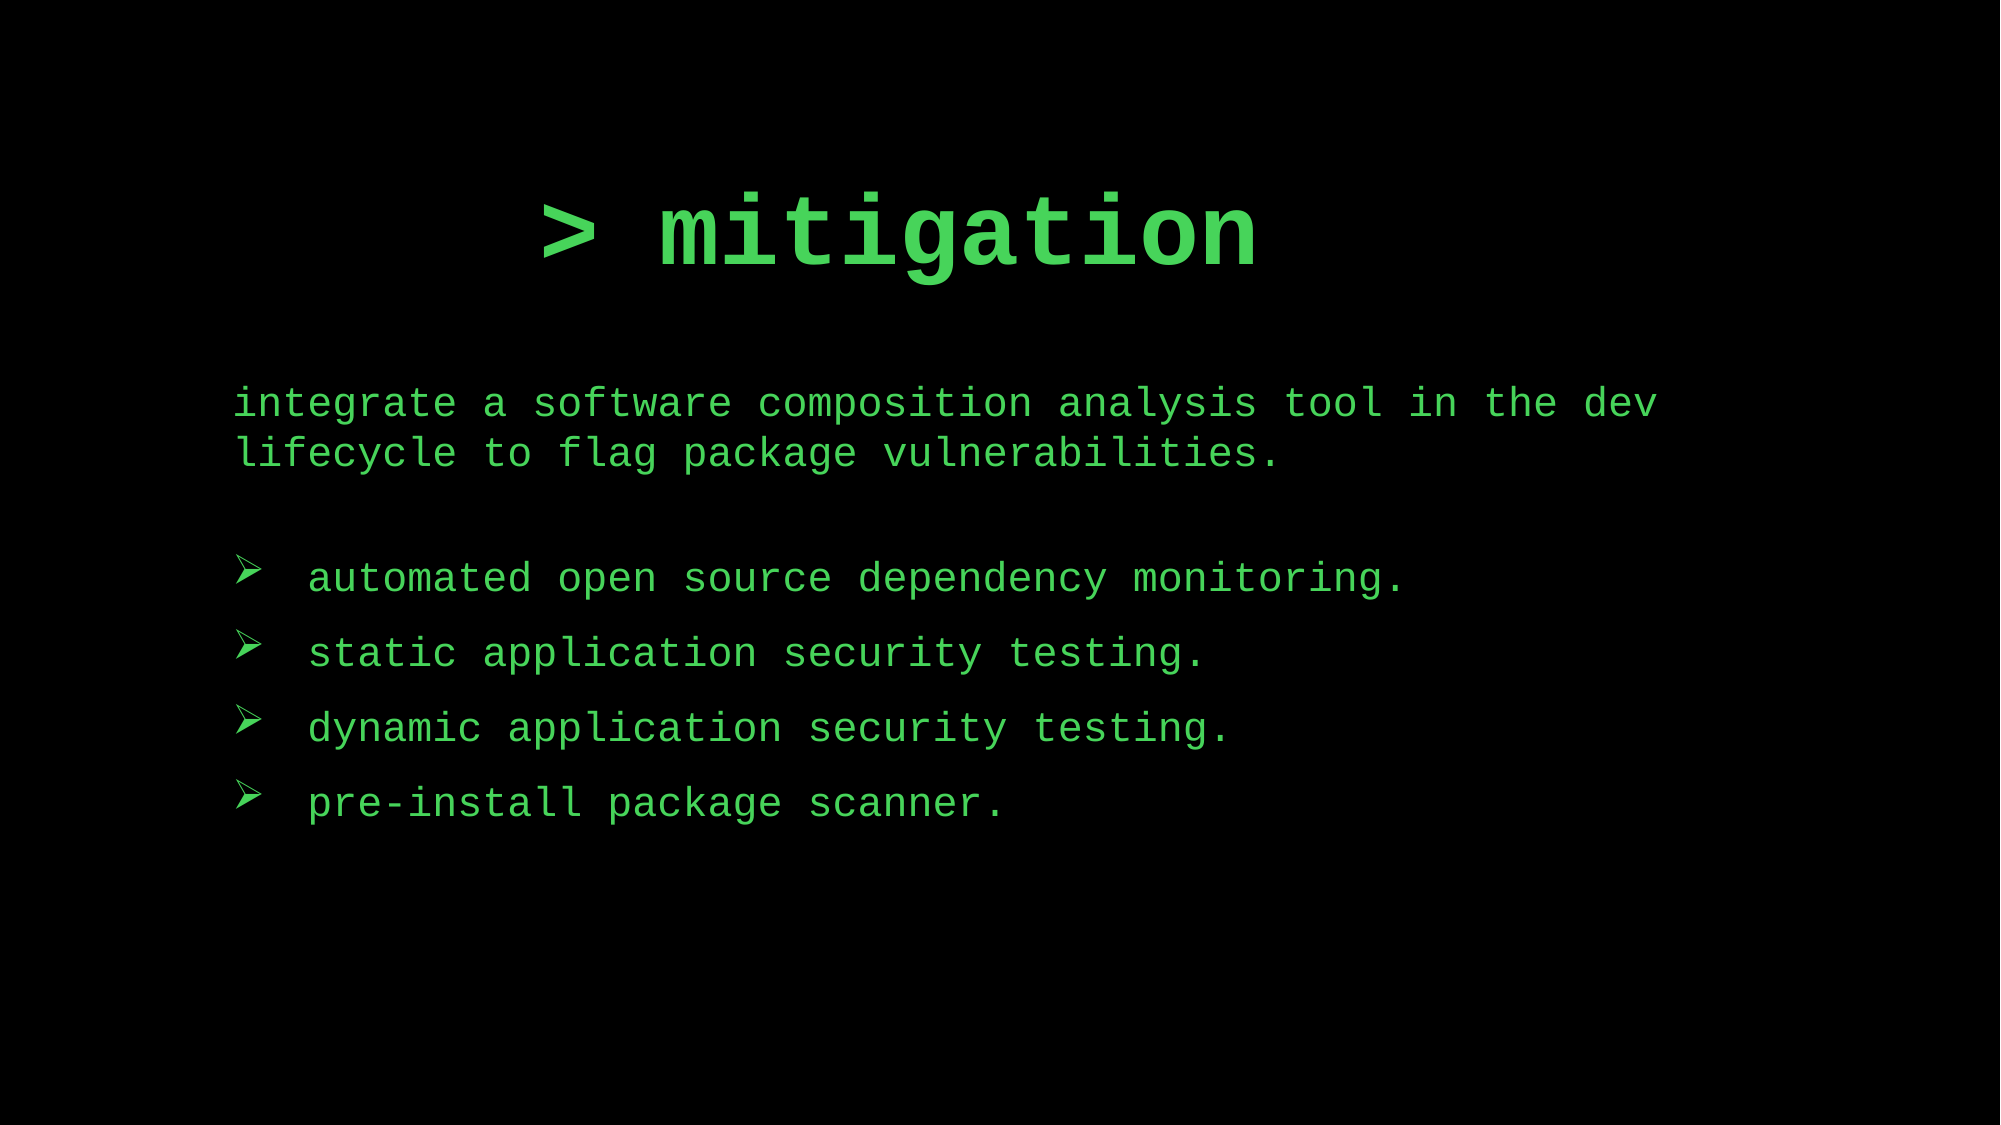

# > mitigation

integrate a software composition analysis tool in the dev lifecycle to flag package vulnerabilities.

automated open source dependency monitoring.
static application security testing.
dynamic application security testing.
pre-install package scanner.